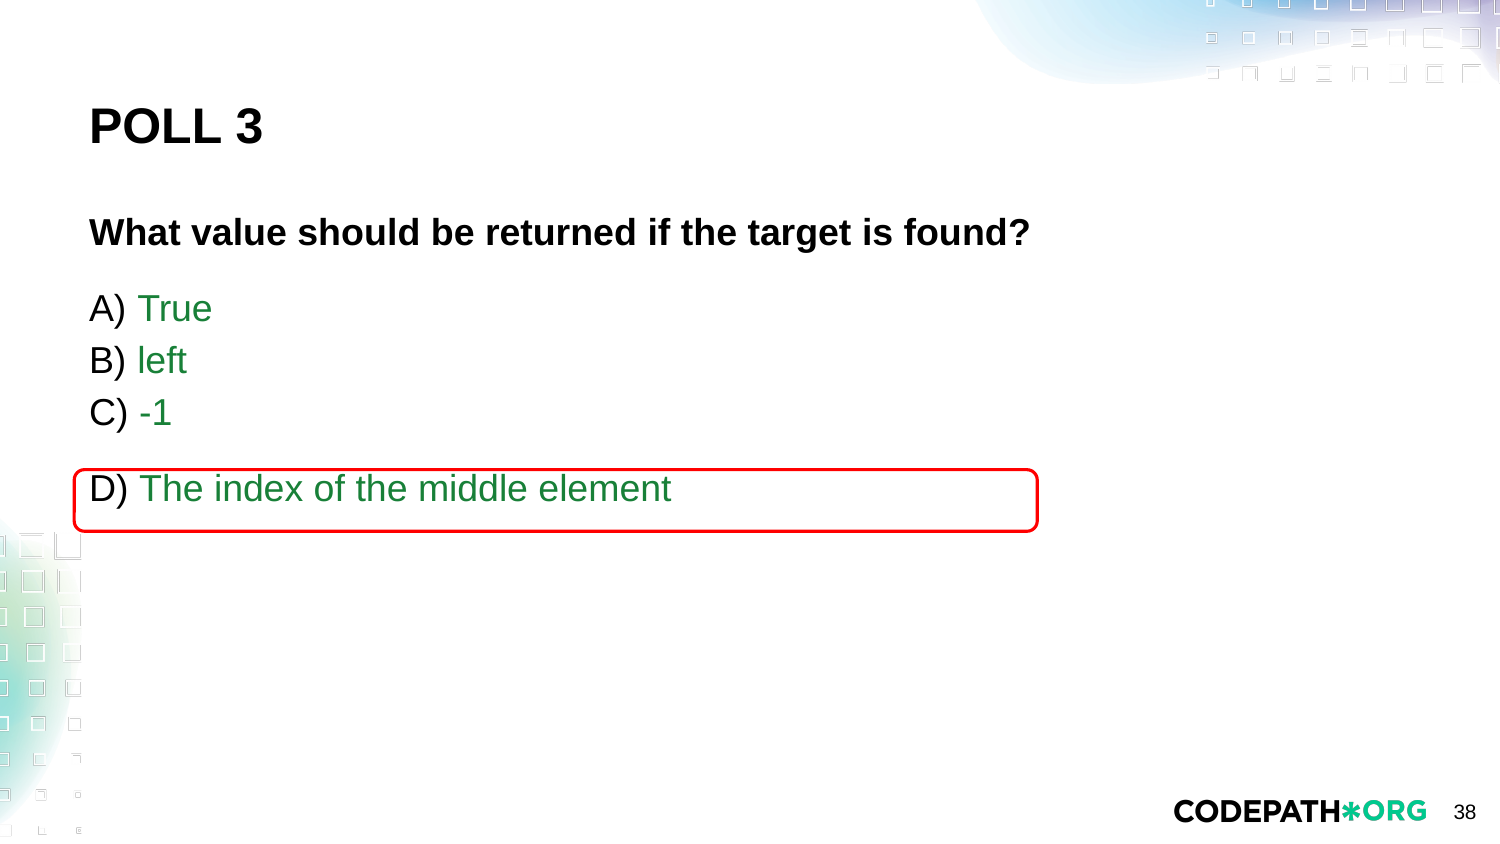

# POLL 3
What value should be returned if the target is found?
A) True
B) left
C) -1
D) The index of the middle element

38